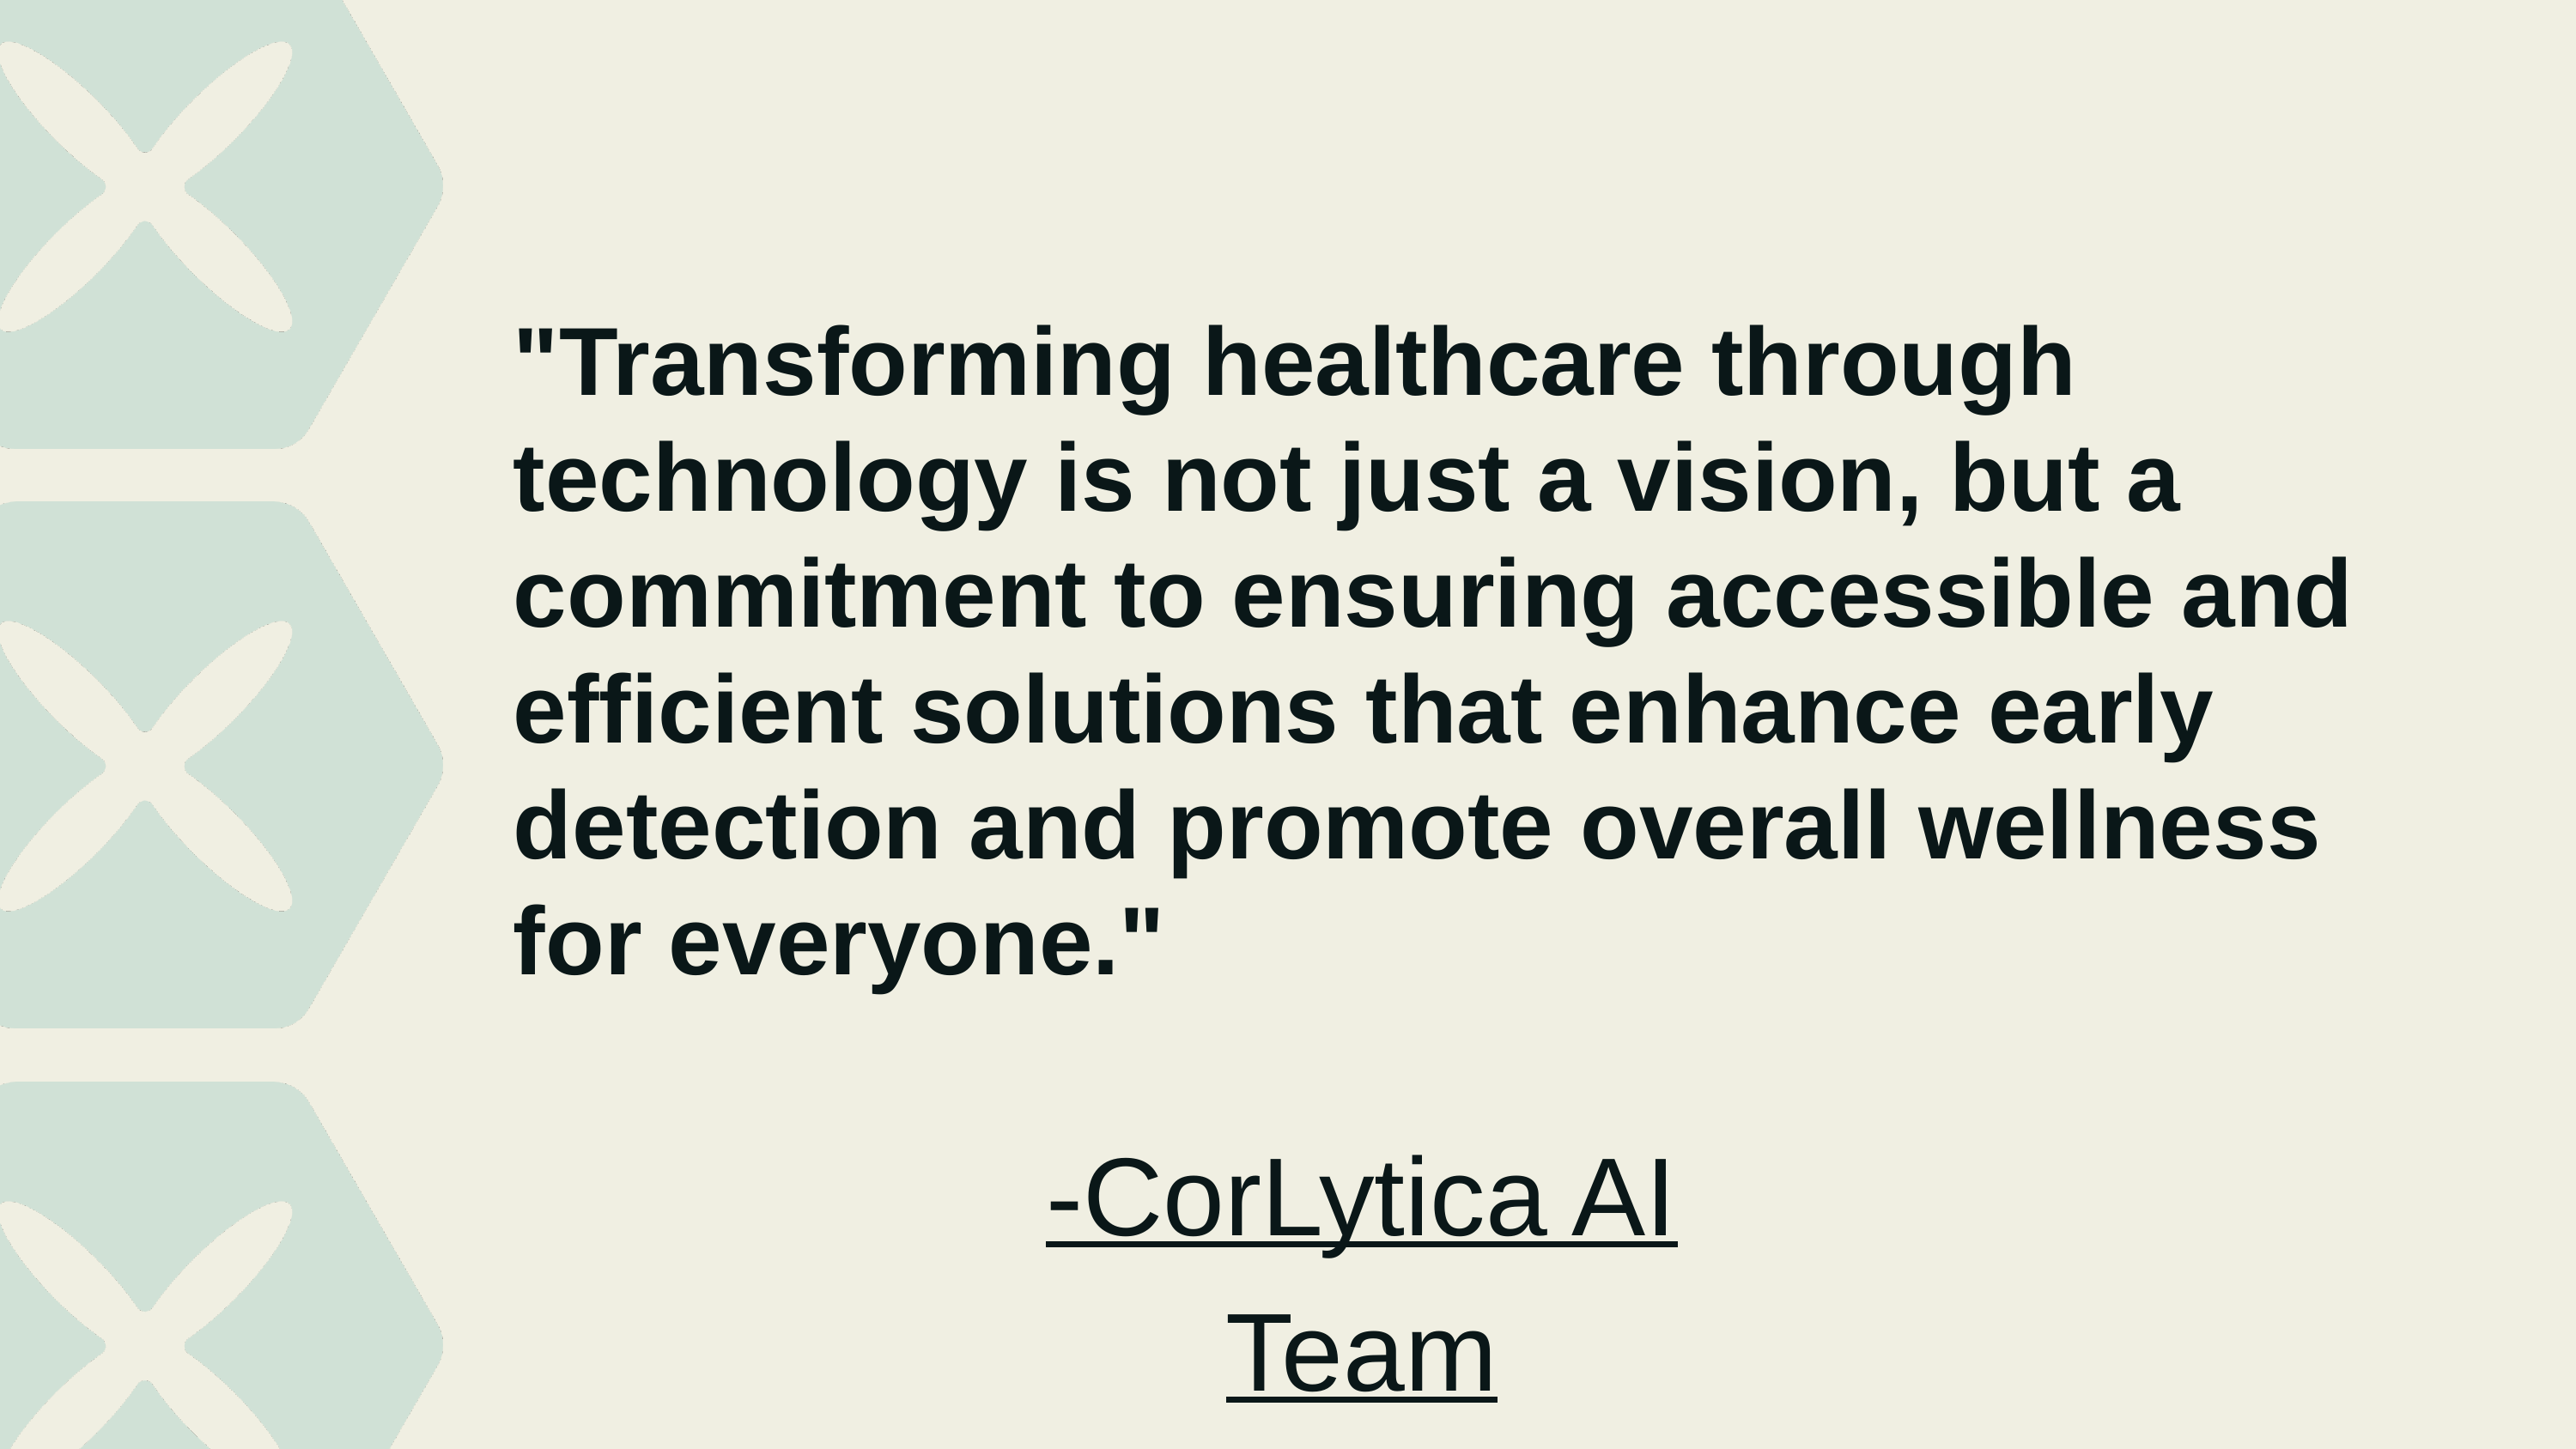

"Transforming healthcare through technology is not just a vision, but a commitment to ensuring accessible and efficient solutions that enhance early detection and promote overall wellness for everyone."
-CorLytica AI Team